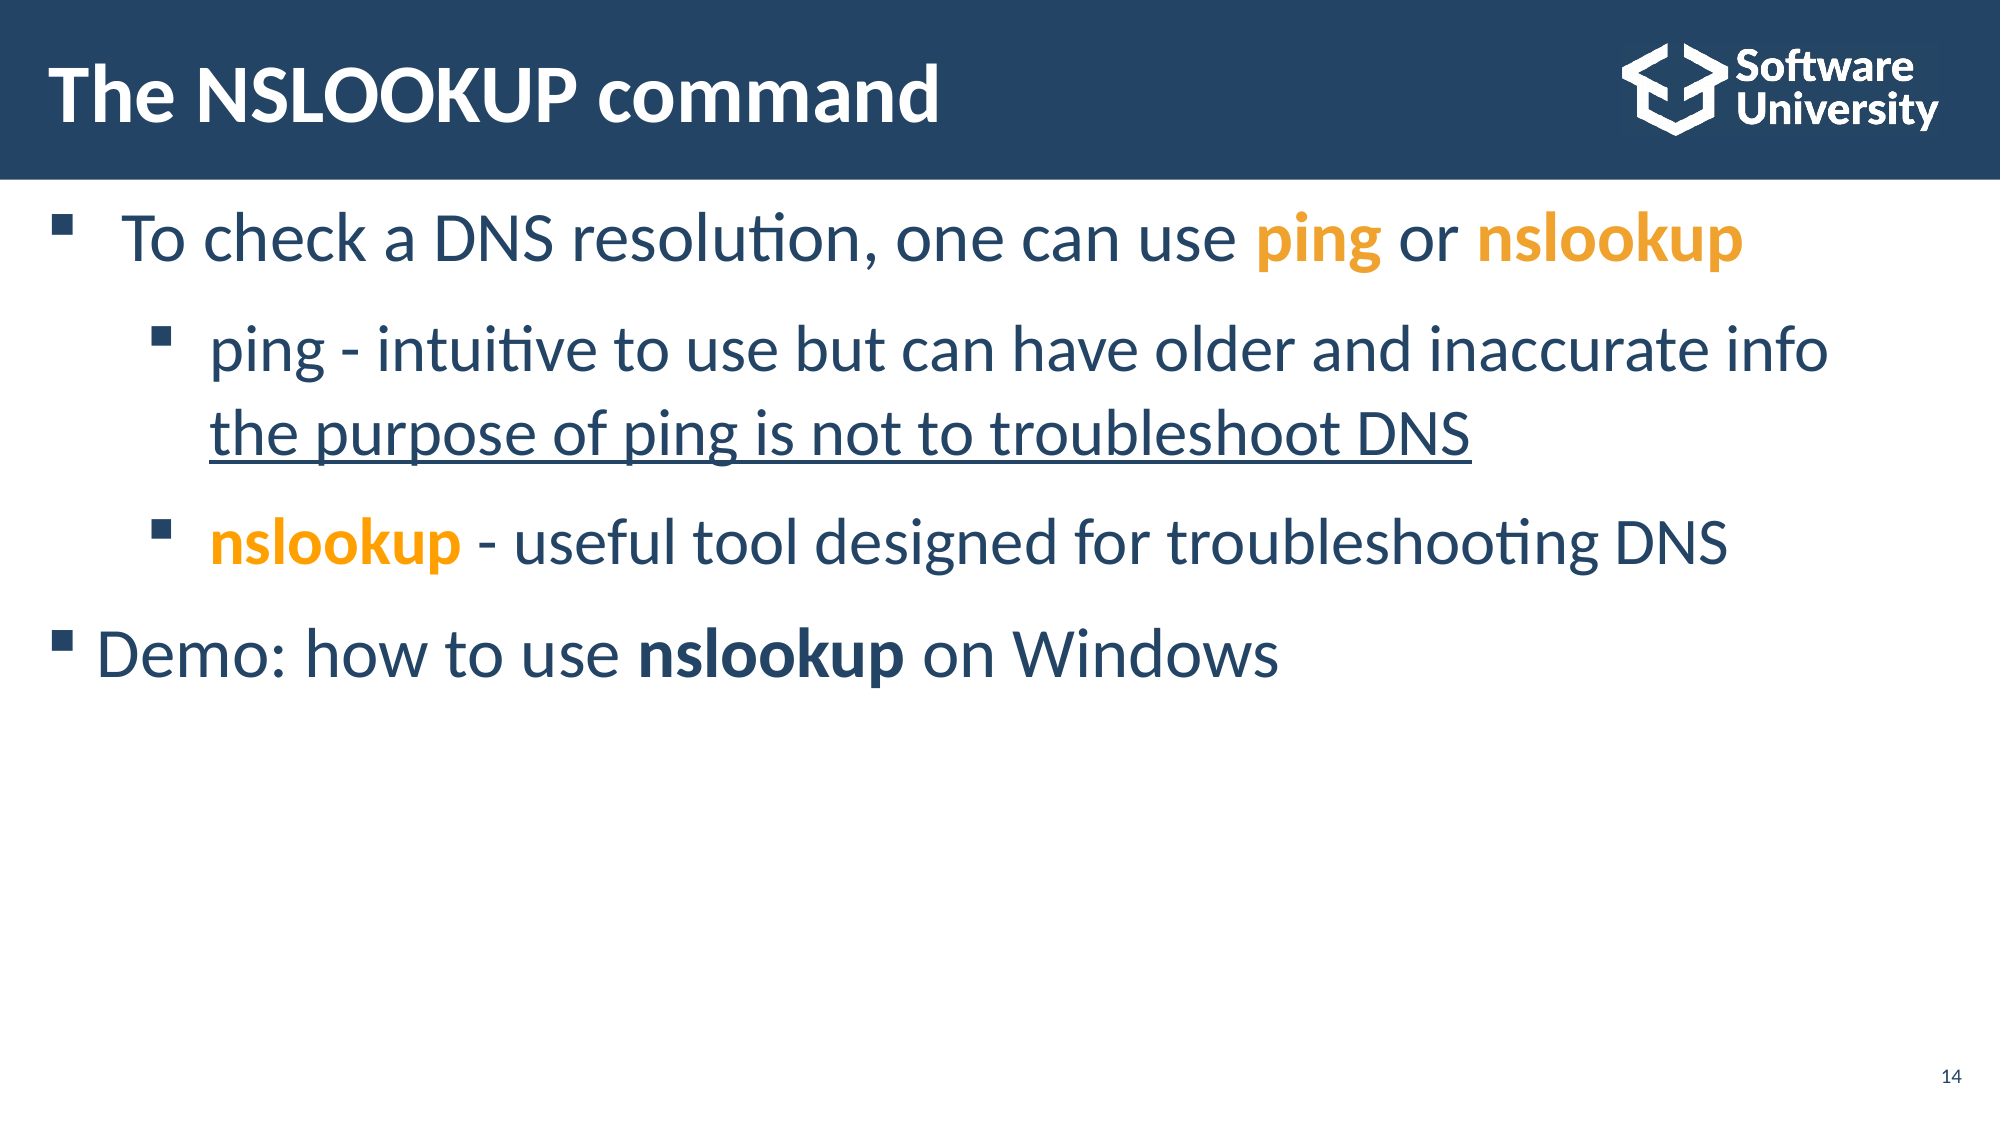

# The NSLOOKUP command
To check a DNS resolution, one can use ping or nslookup
ping - intuitive to use but can have older and inaccurate info
the purpose of ping is not to troubleshoot DNS
nslookup - useful tool designed for troubleshooting DNS
Demo: how to use nslookup on Windows

14